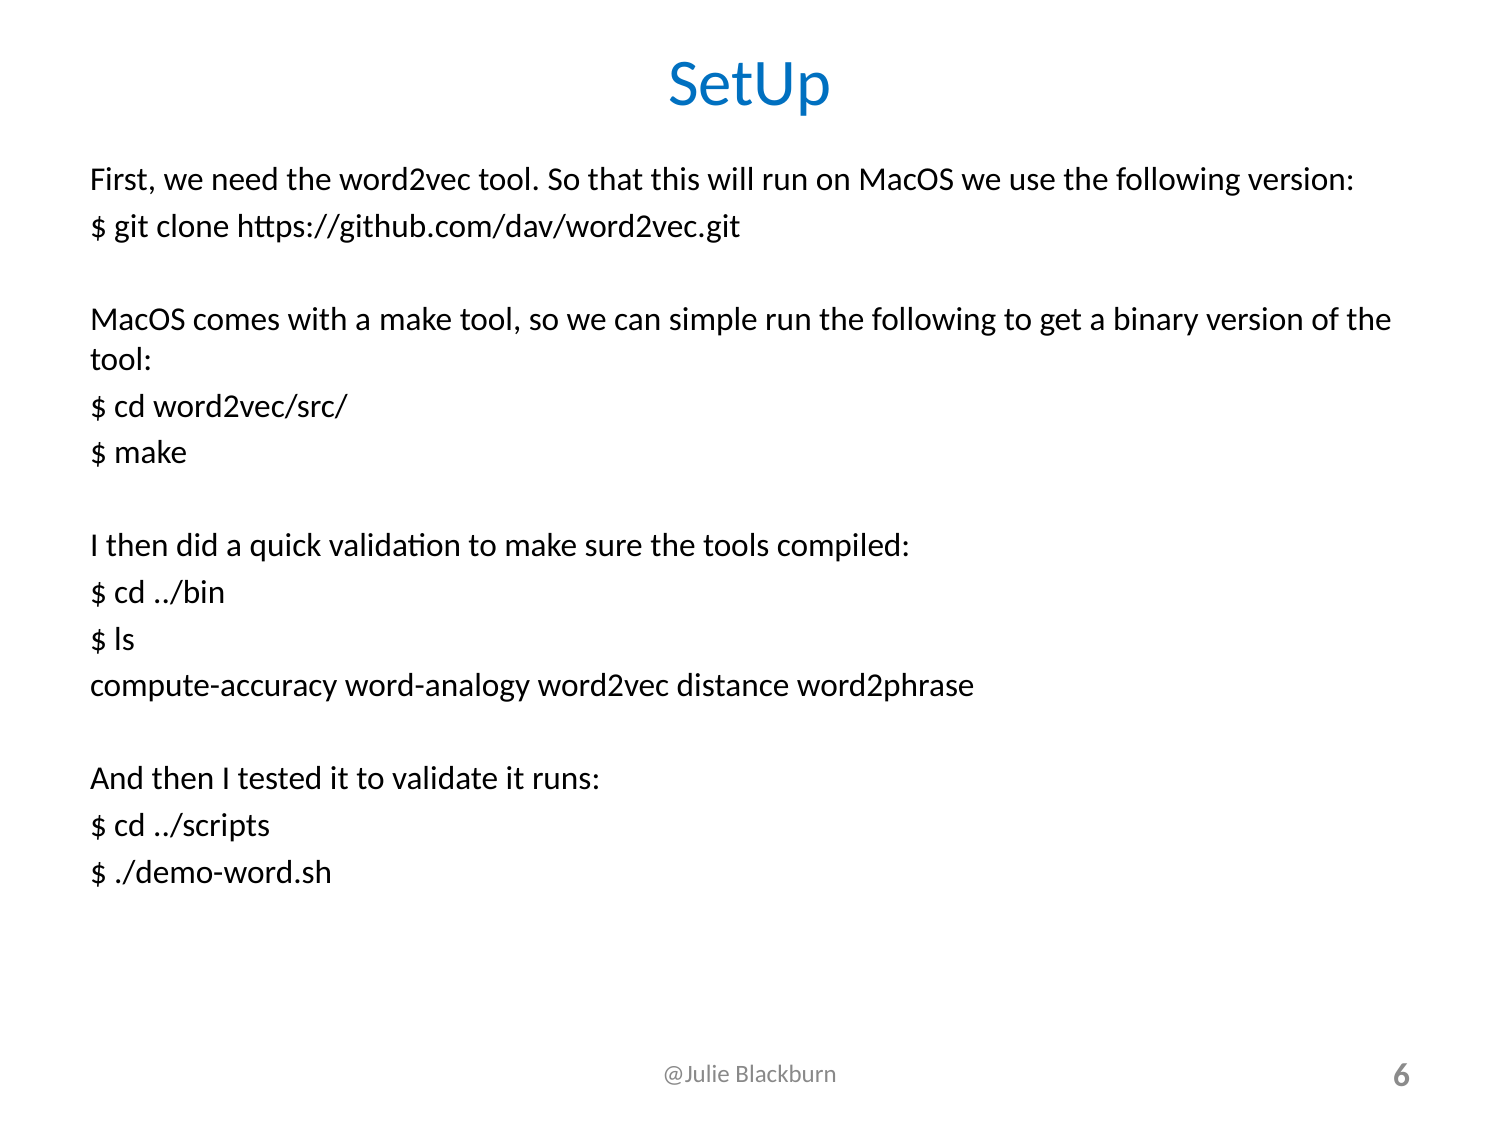

# SetUp
First, we need the word2vec tool. So that this will run on MacOS we use the following version:
$ git clone https://github.com/dav/word2vec.git

MacOS comes with a make tool, so we can simple run the following to get a binary version of the tool:
$ cd word2vec/src/
$ make

I then did a quick validation to make sure the tools compiled:
$ cd ../bin
$ ls
compute-accuracy word-analogy word2vec distance word2phrase

And then I tested it to validate it runs:
$ cd ../scripts
$ ./demo-word.sh
@Julie Blackburn
6